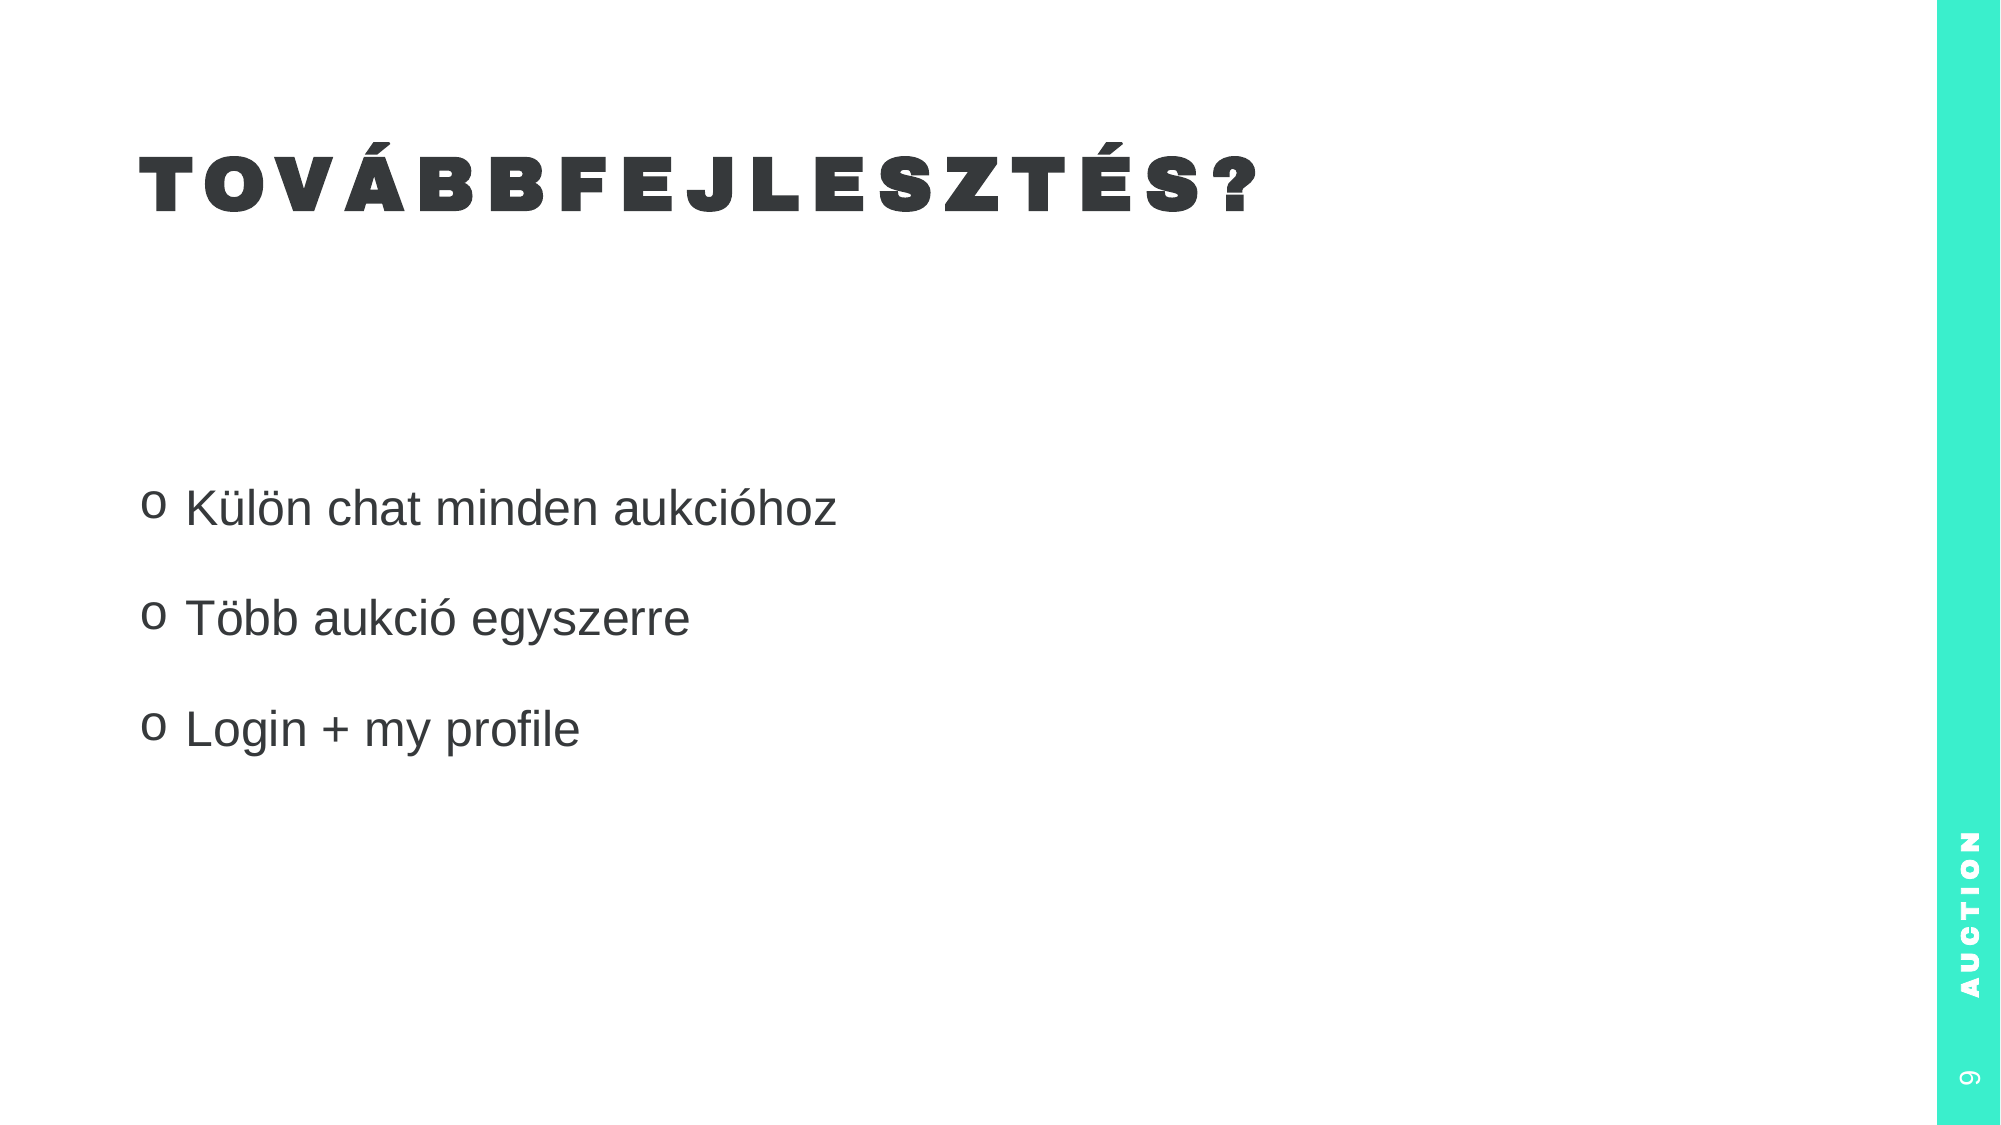

# Továbbfejlesztés?
Külön chat minden aukcióhoz
Több aukció egyszerre
Login + my profile
Auction
9